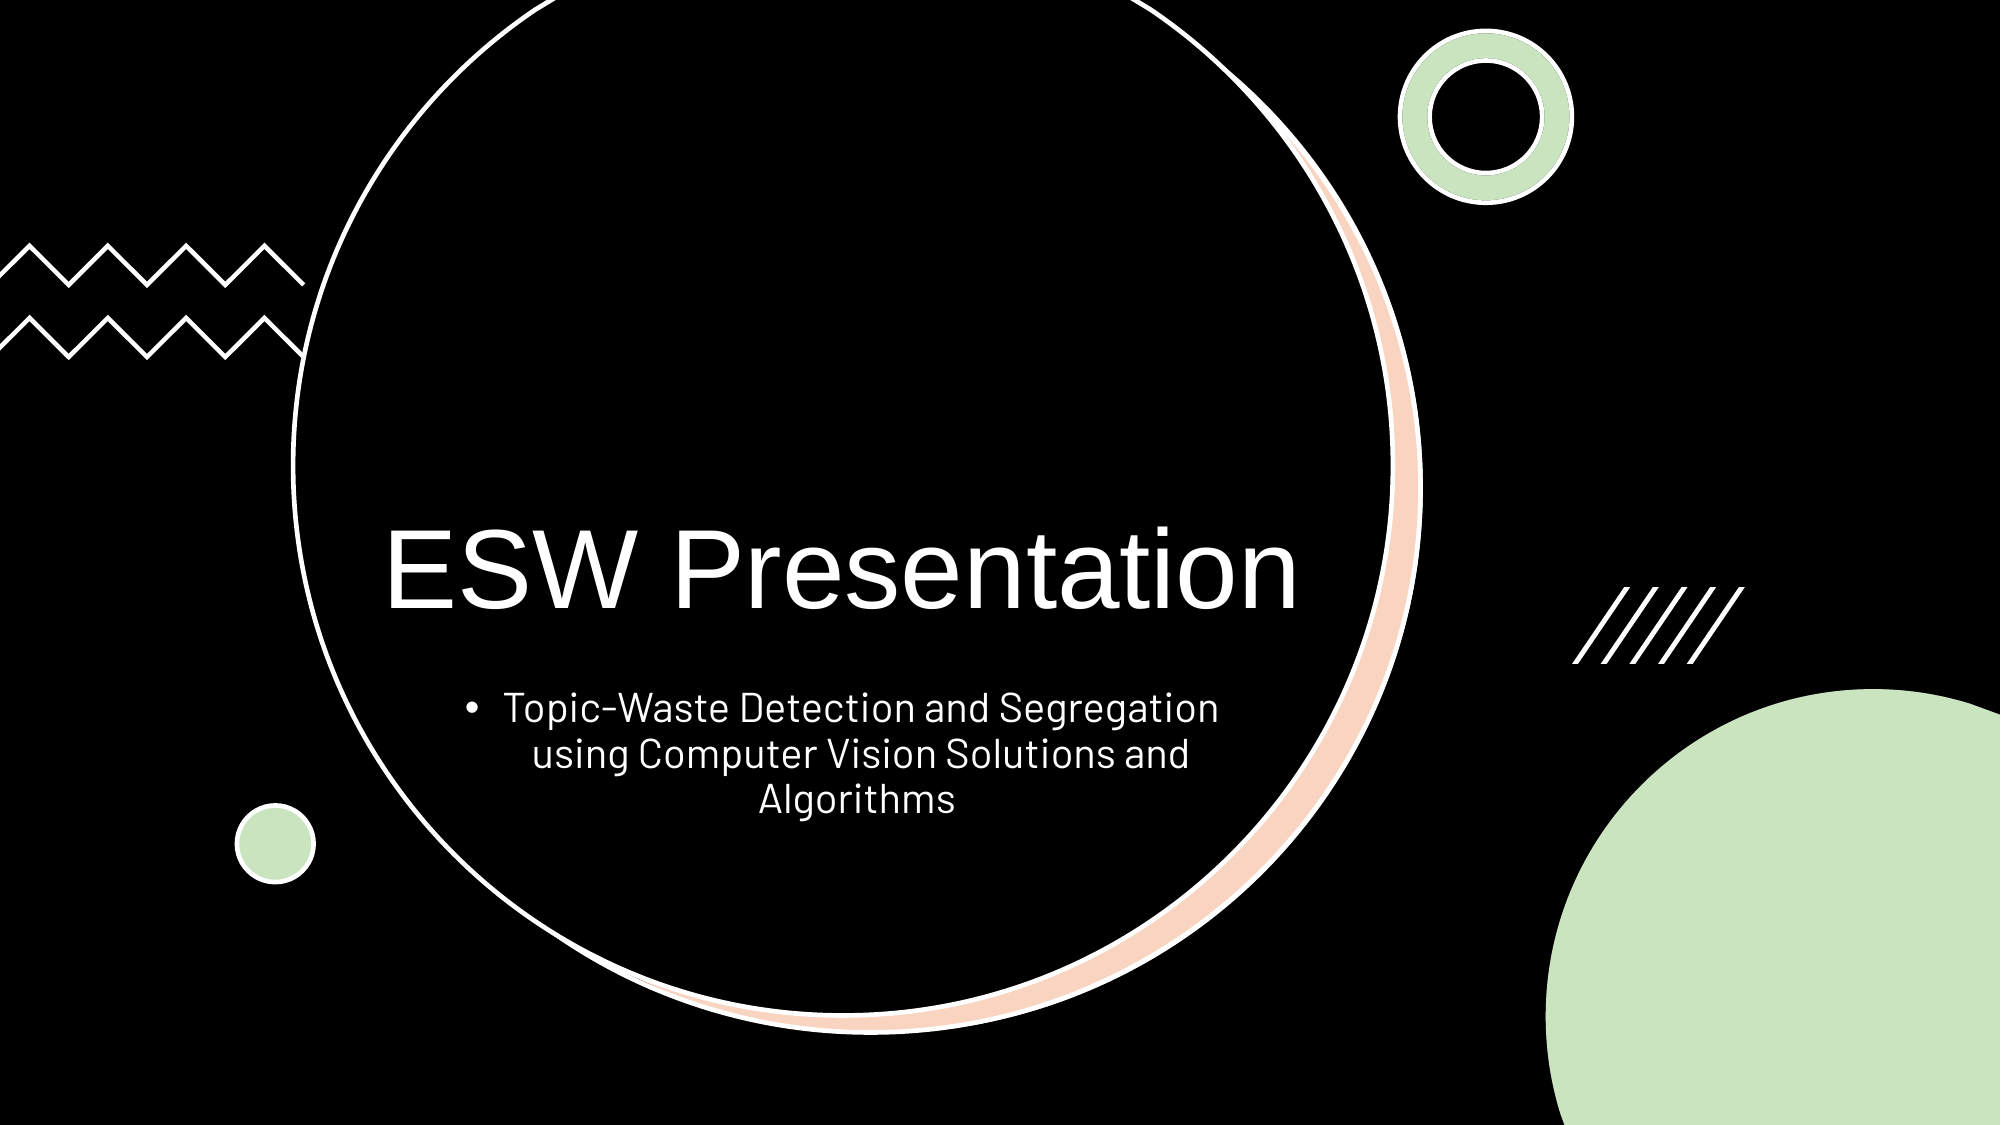

# ESW Presentation

Topic-Waste Detection and Segregation using Computer Vision Solutions and Algorithms